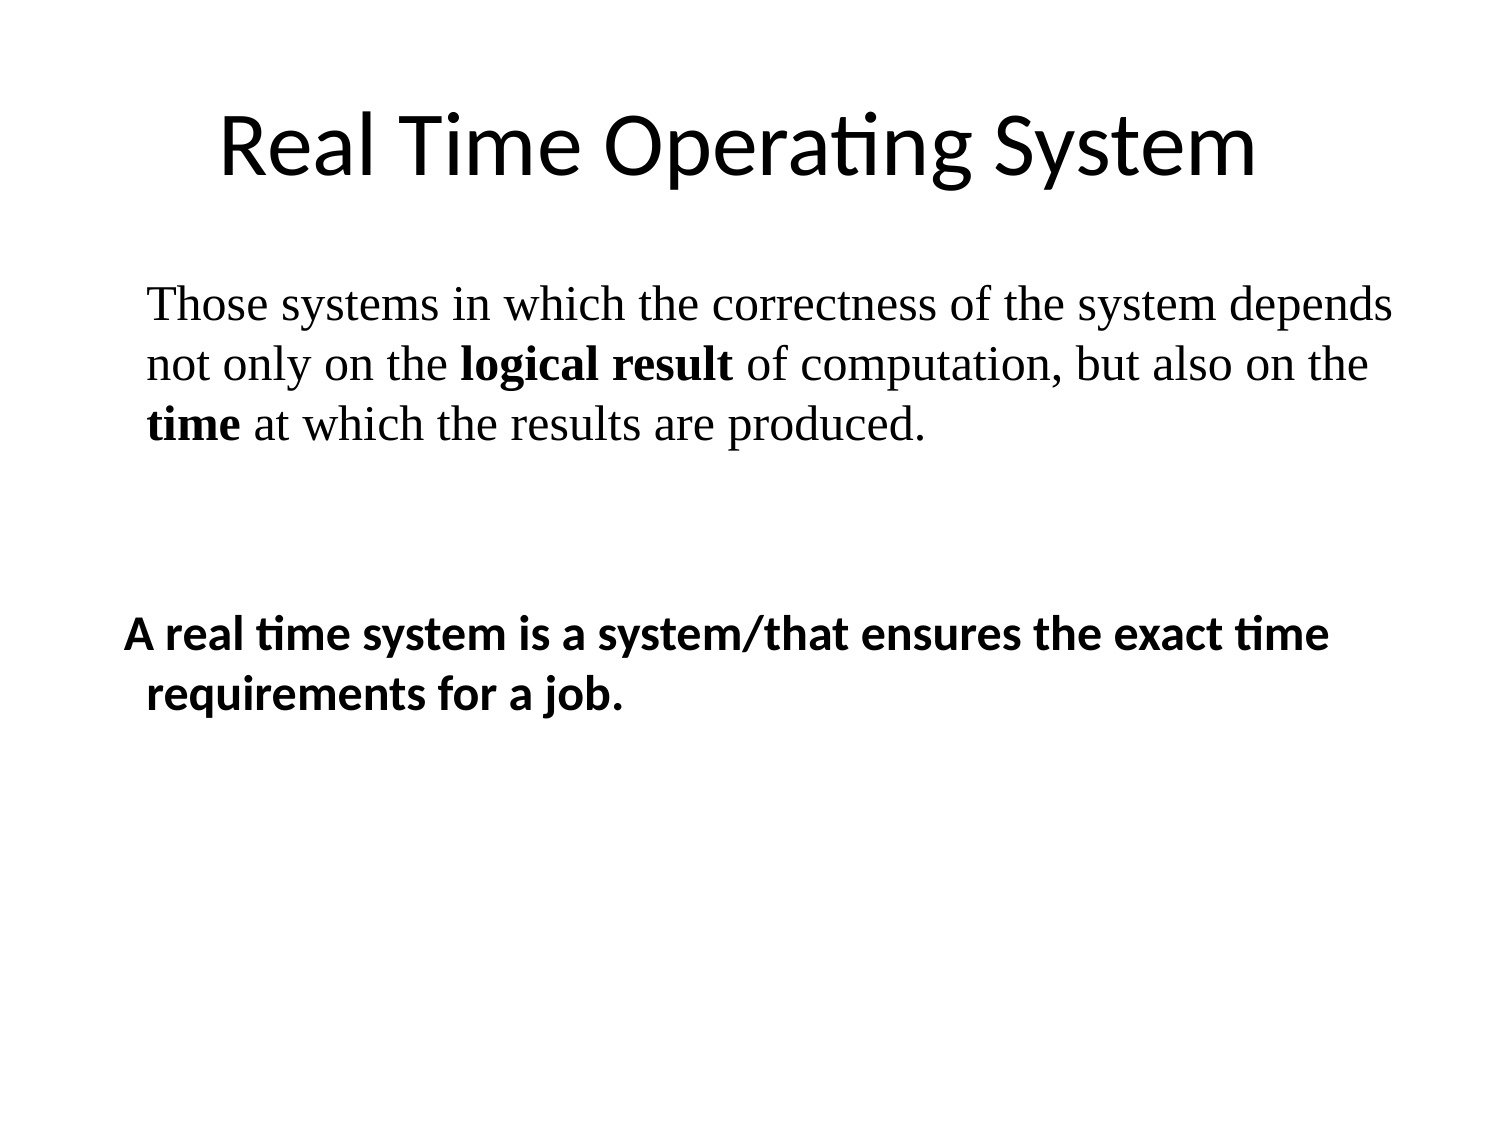

# Real Time Operating System
     Those systems in which the correctness of the system depends not only on the logical result of computation, but also on the time at which the results are produced.

   A real time system is a system/that ensures the exact time requirements for a job.